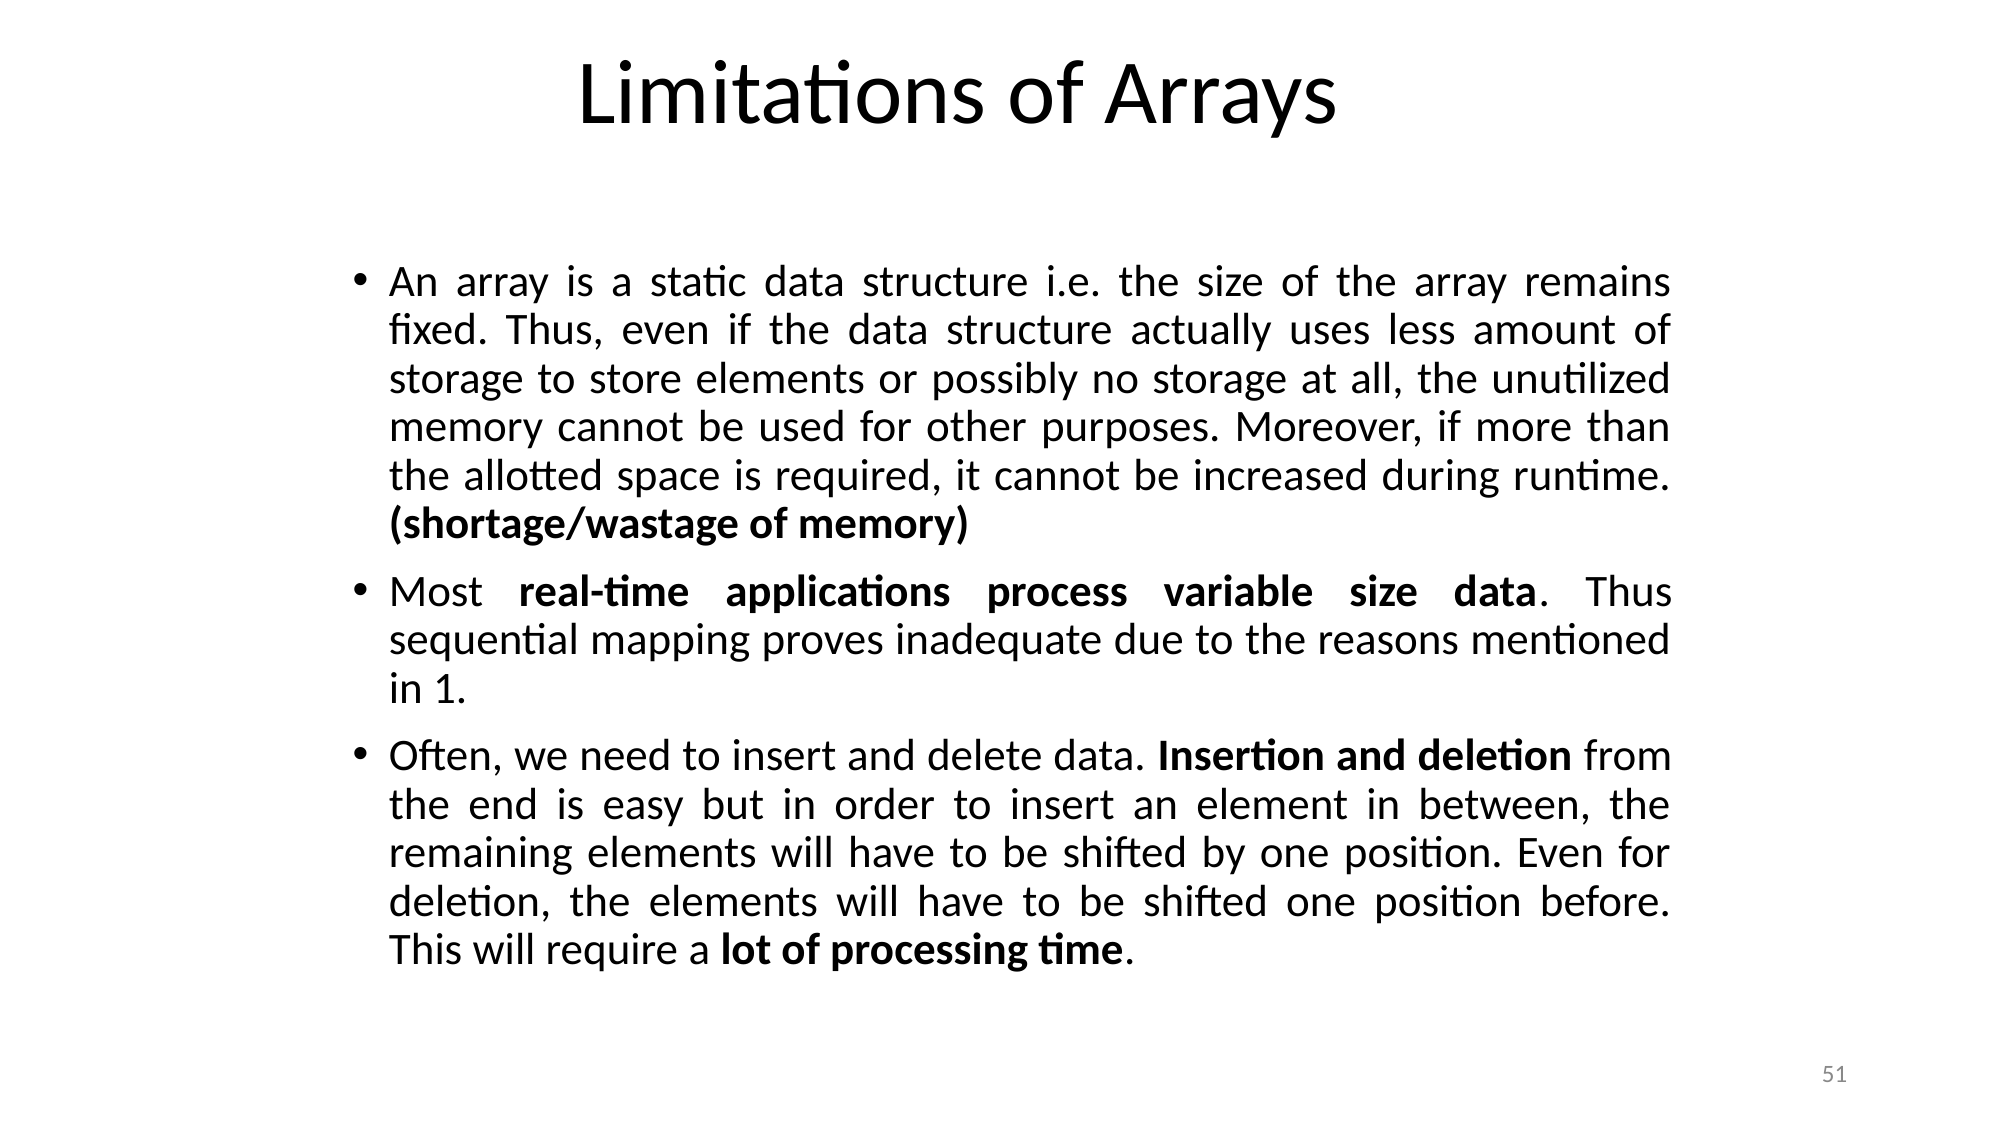

# Limitations of Arrays
An array is a static data structure i.e. the size of the array remains fixed. Thus, even if the data structure actually uses less amount of storage to store elements or possibly no storage at all, the unutilized memory cannot be used for other purposes. Moreover, if more than the allotted space is required, it cannot be increased during runtime. (shortage/wastage of memory)
Most real-time applications process variable size data. Thus sequential mapping proves inadequate due to the reasons mentioned in 1.
Often, we need to insert and delete data. Insertion and deletion from the end is easy but in order to insert an element in between, the remaining elements will have to be shifted by one position. Even for deletion, the elements will have to be shifted one position before. This will require a lot of processing time.
51